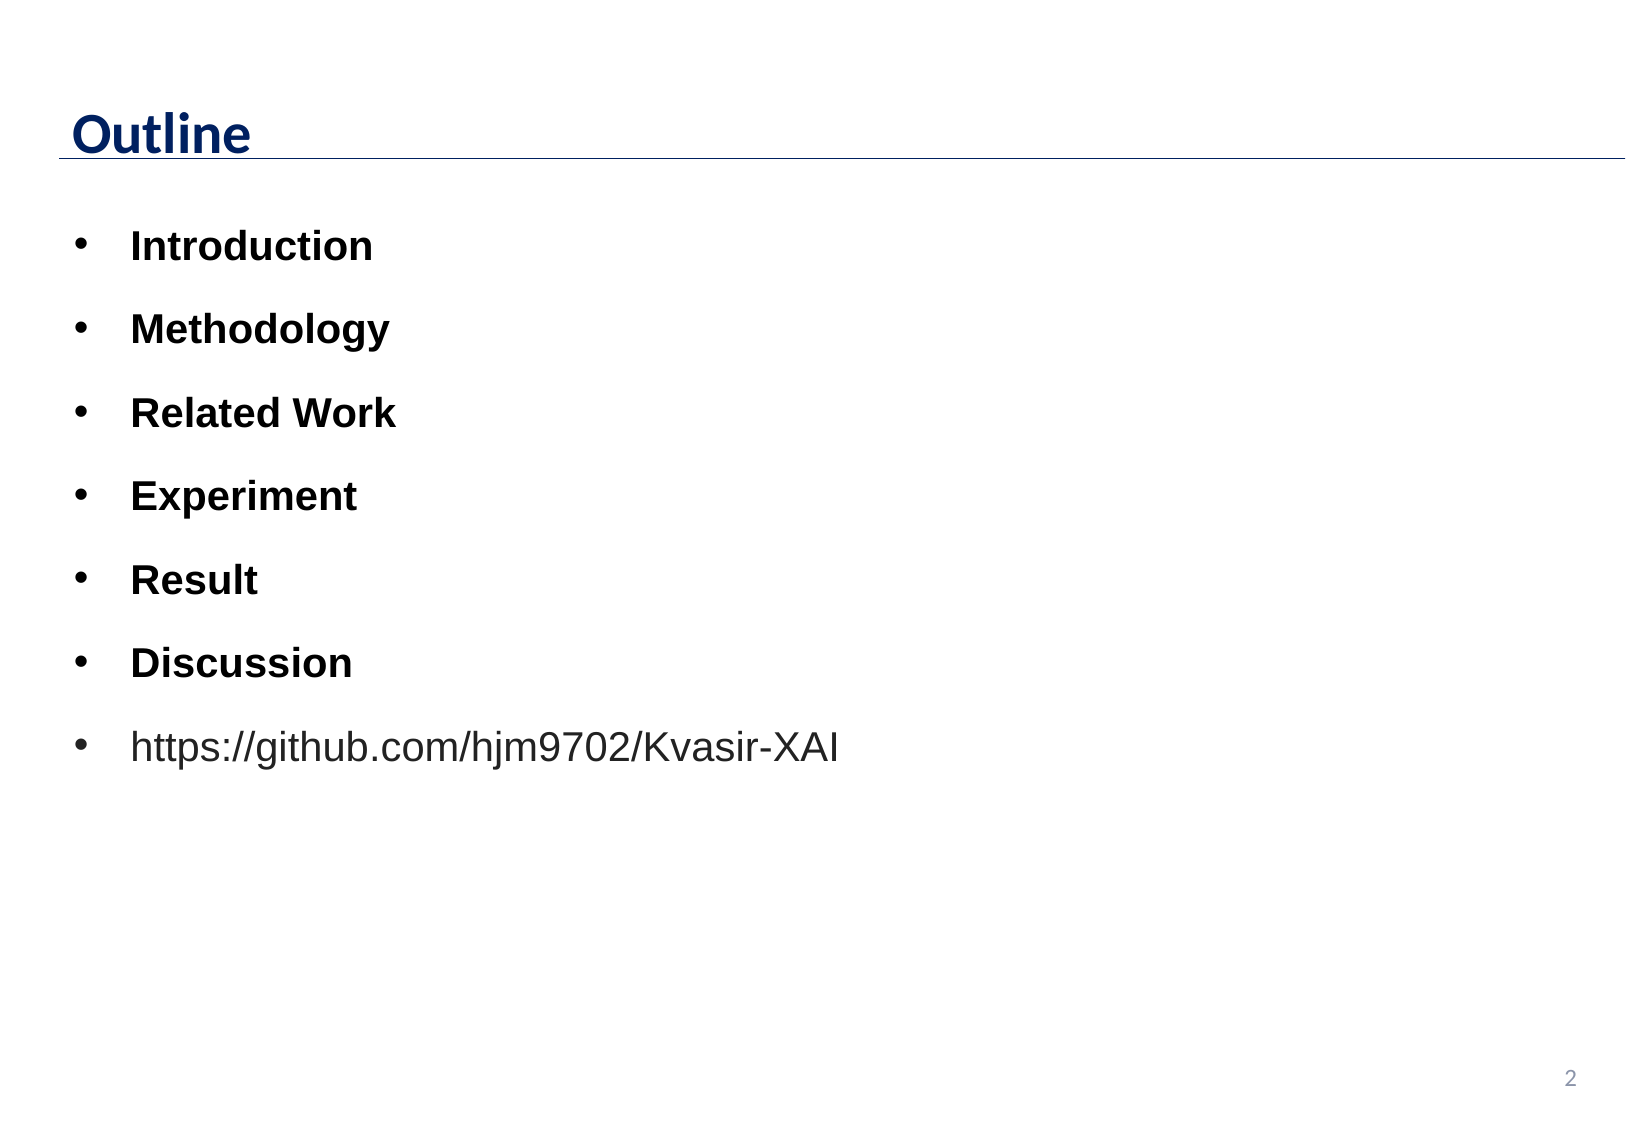

Outline
Introduction
Methodology
Related Work
Experiment
Result
Discussion
https://github.com/hjm9702/Kvasir-XAI

2